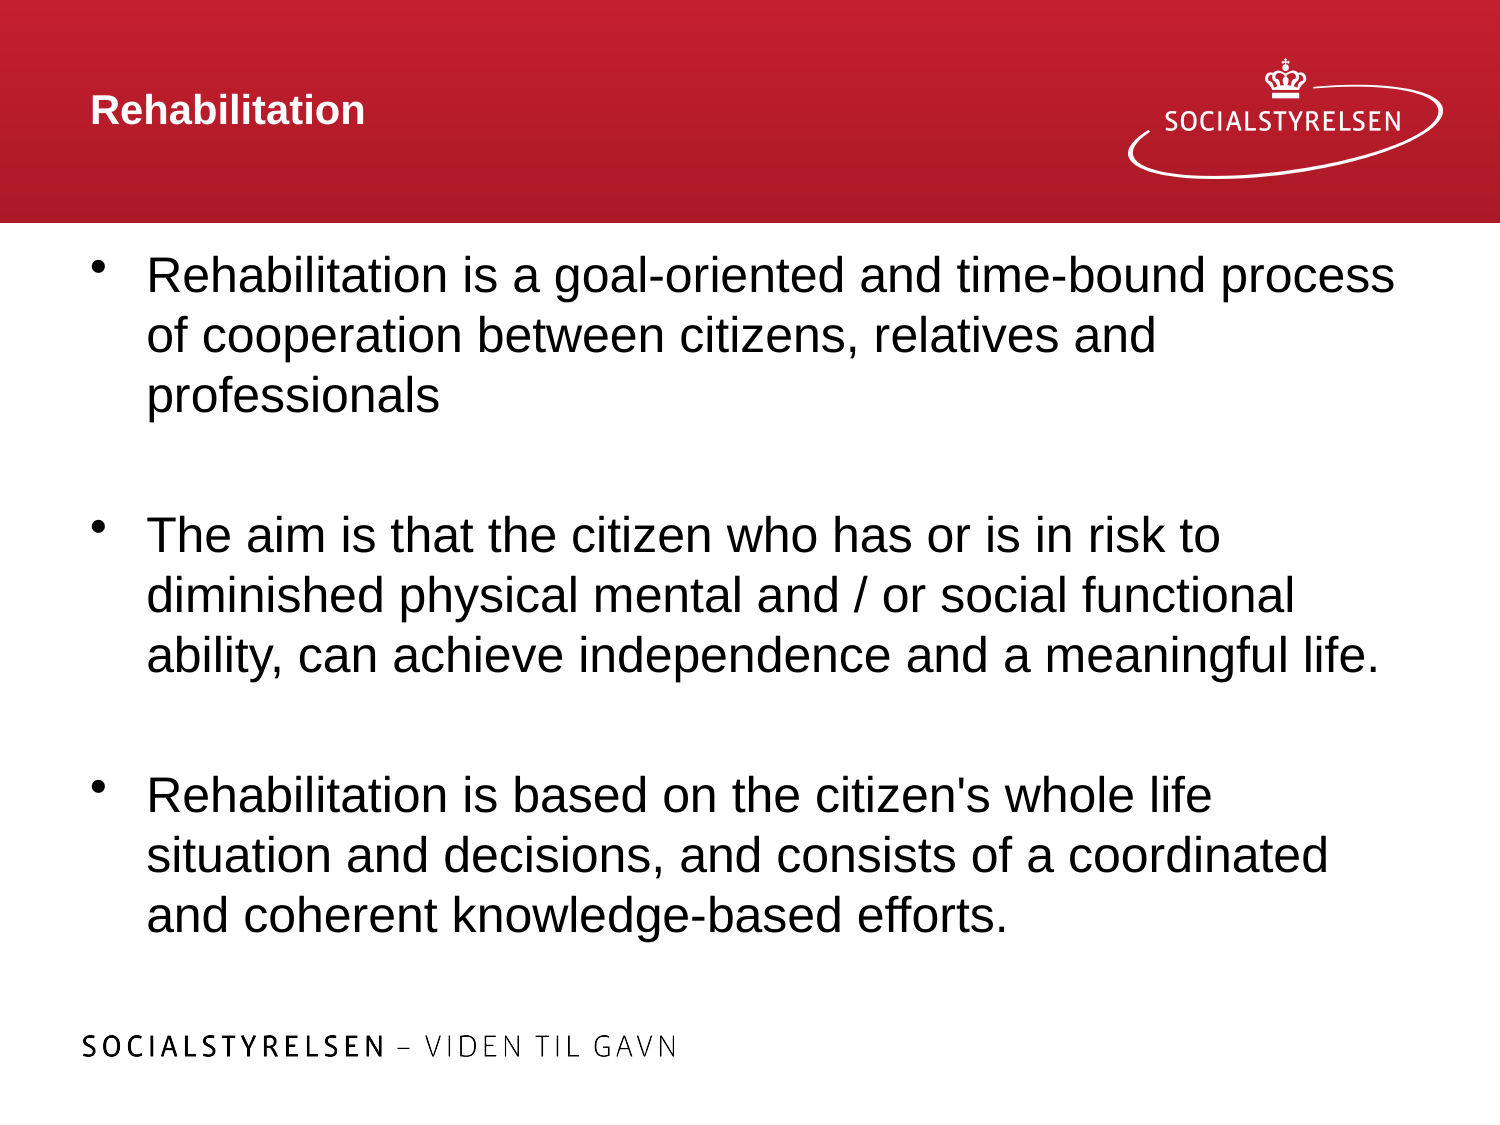

# Rehabilitation
Rehabilitation is a goal-oriented and time-bound process of cooperation between citizens, relatives and professionals

The aim is that the citizen who has or is in risk to diminished physical mental and / or social functional ability, can achieve independence and a meaningful life.

Rehabilitation is based on the citizen's whole life situation and decisions, and consists of a coordinated and coherent knowledge-based efforts.